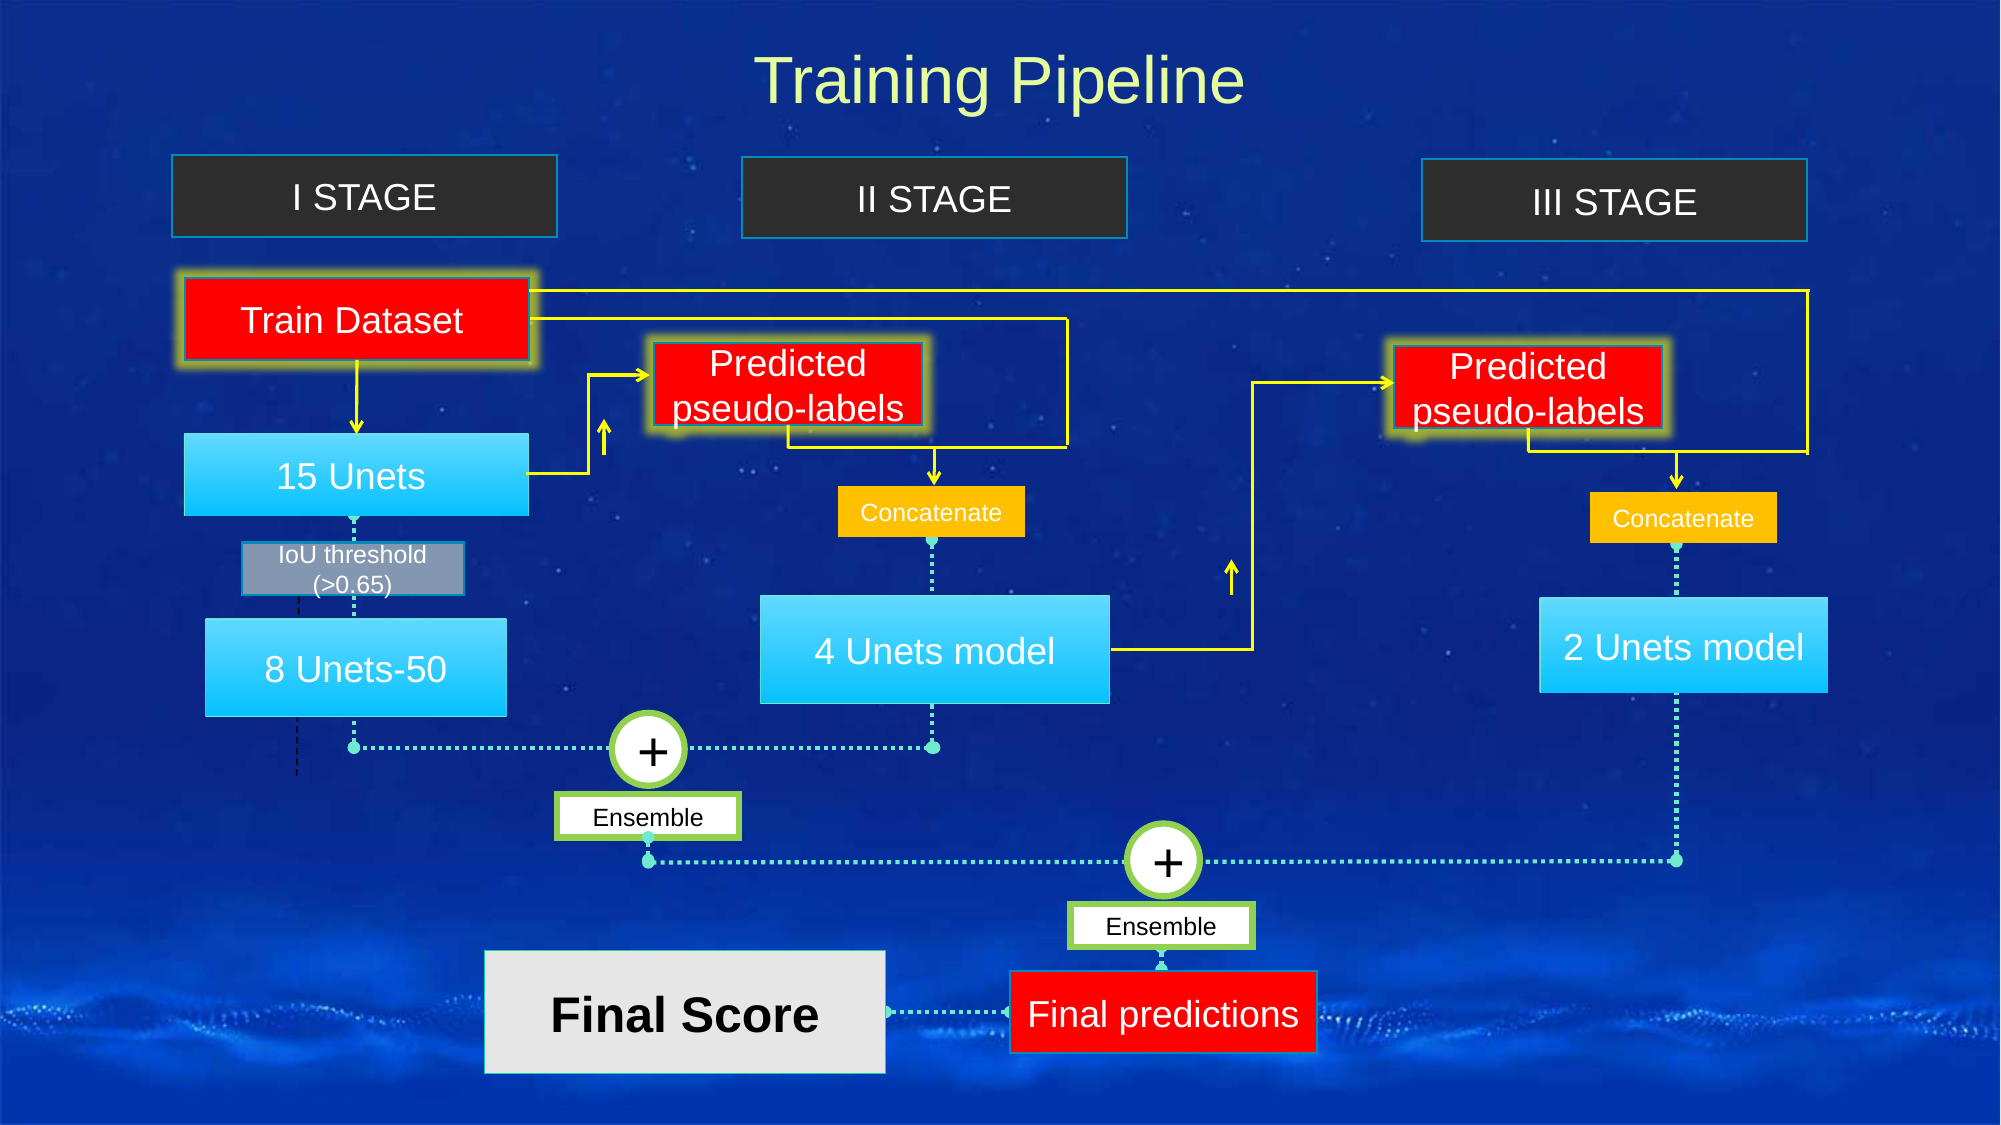

Training Pipeline
I STAGE
II STAGE
III STAGE
Train Dataset
Predicted pseudo-labels
Predicted pseudo-labels
15 Unets
Concatenate
Concatenate
4 Unets model
2 Unets model
8 Unets-50
+
Ensemble
+
Ensemble
Final Score
Final predictions
IoU threshold (>0.65)